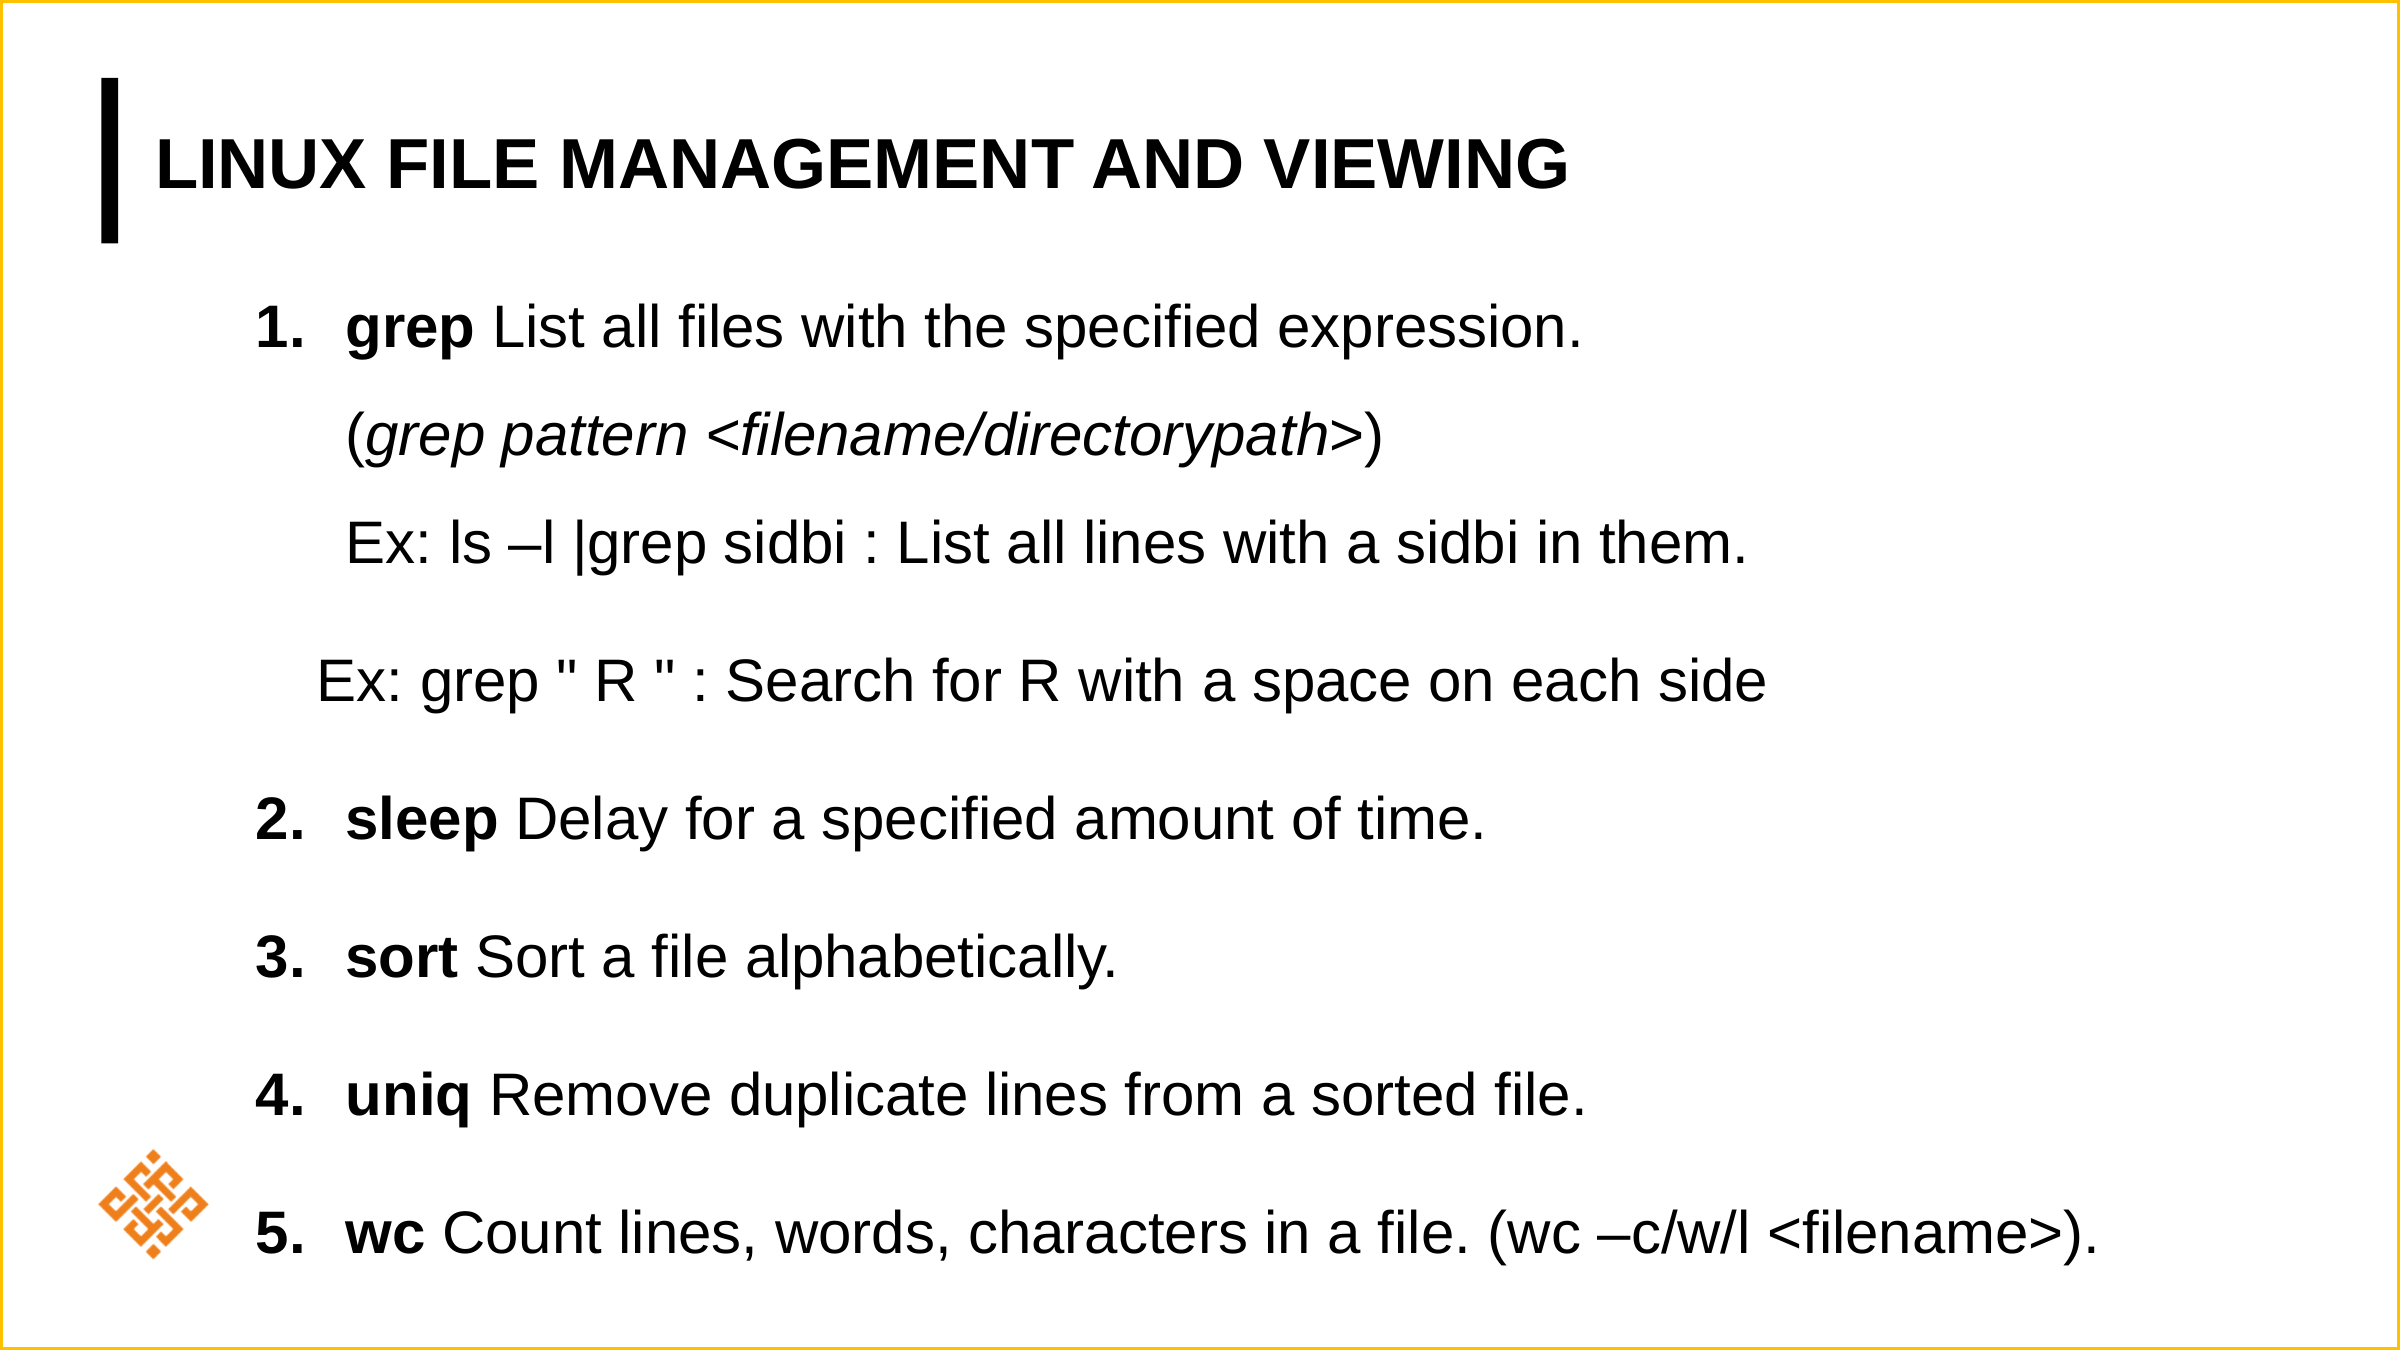

Linux Commands
# Linux File Management and Viewing
grep List all files with the specified expression.
(grep pattern <filename/directorypath>)
Ex: ls –l |grep sidbi : List all lines with a sidbi in them.
	Ex: grep " R " : Search for R with a space on each side
sleep Delay for a specified amount of time.
sort Sort a file alphabetically.
uniq Remove duplicate lines from a sorted file.
wc Count lines, words, characters in a file. (wc –c/w/l <filename>).